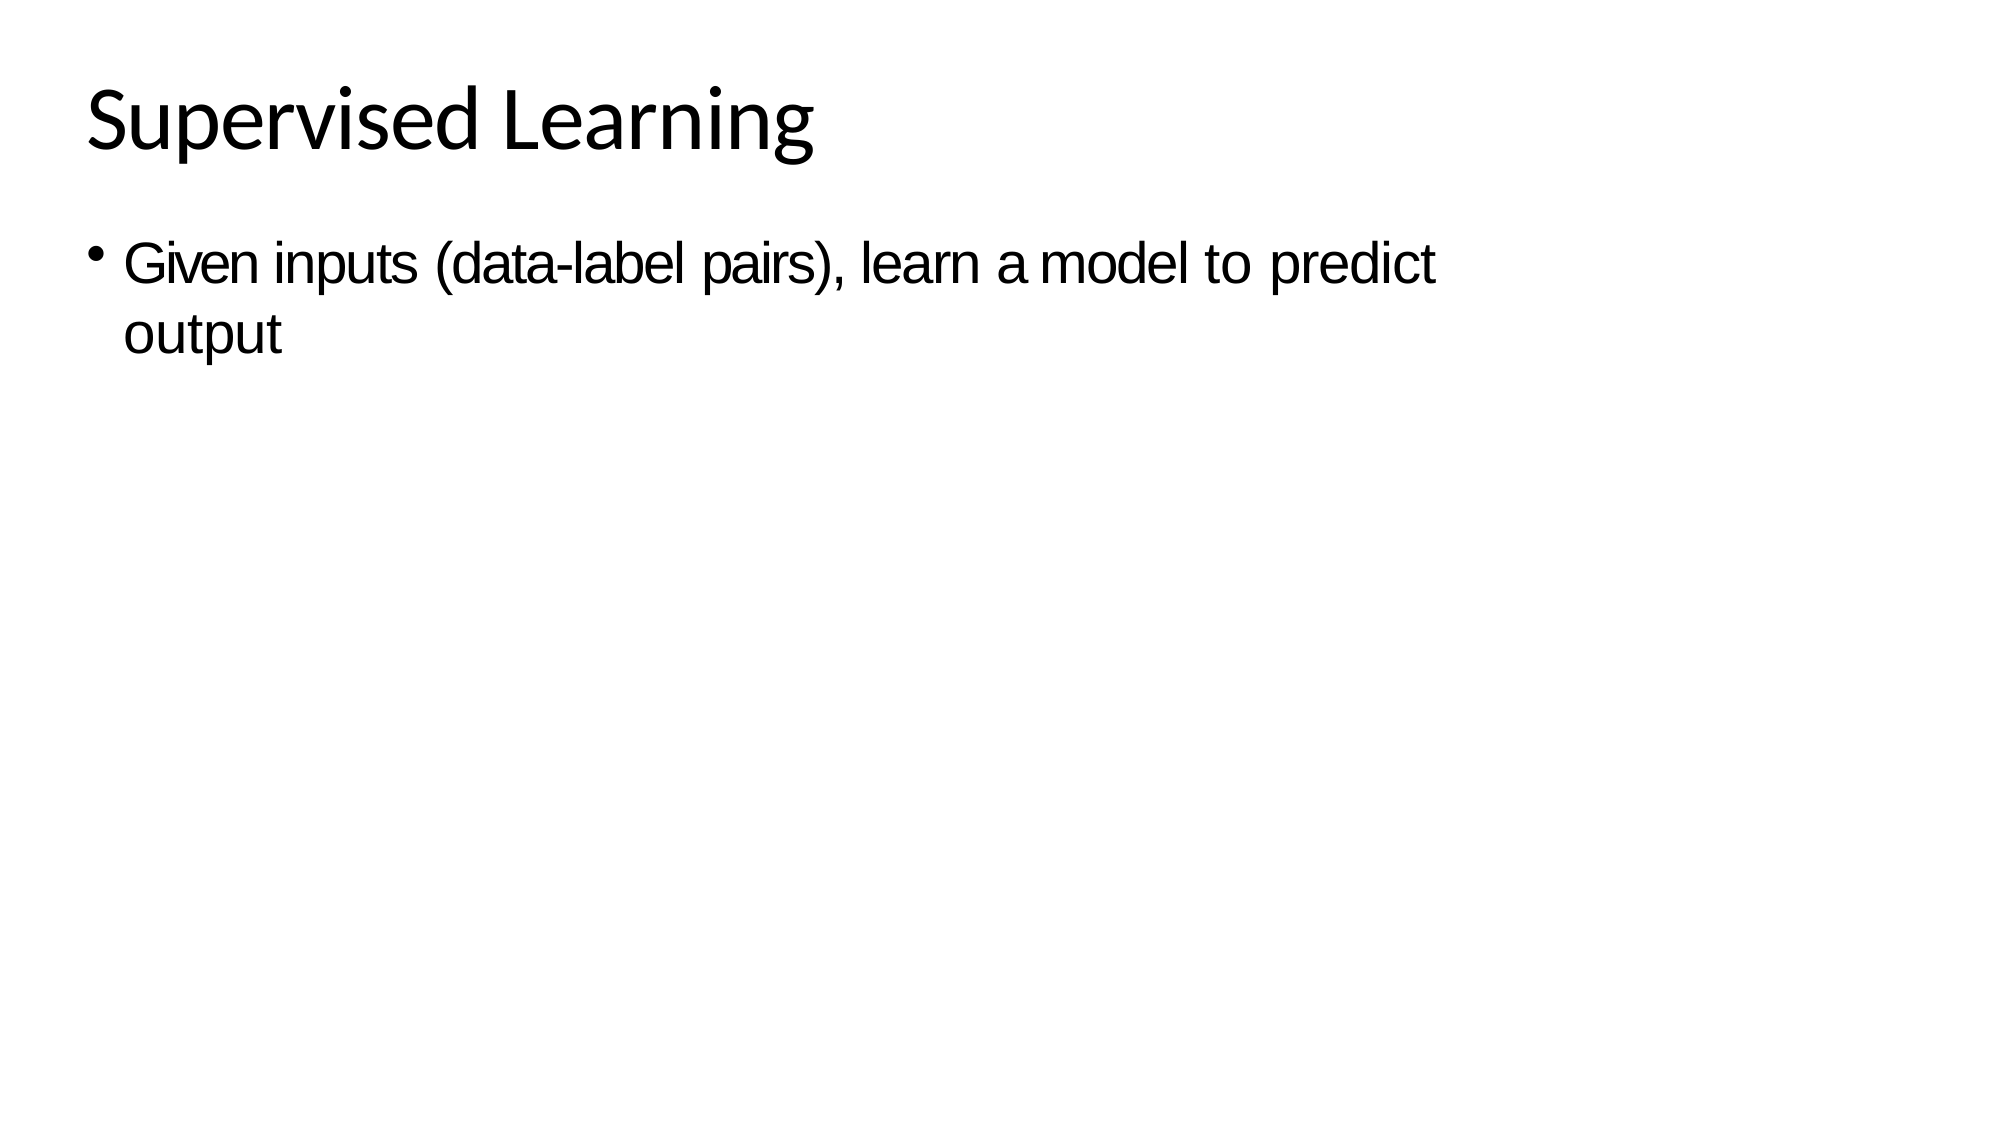

# Supervised Learning
Given inputs (data-label pairs), learn a model to predict output